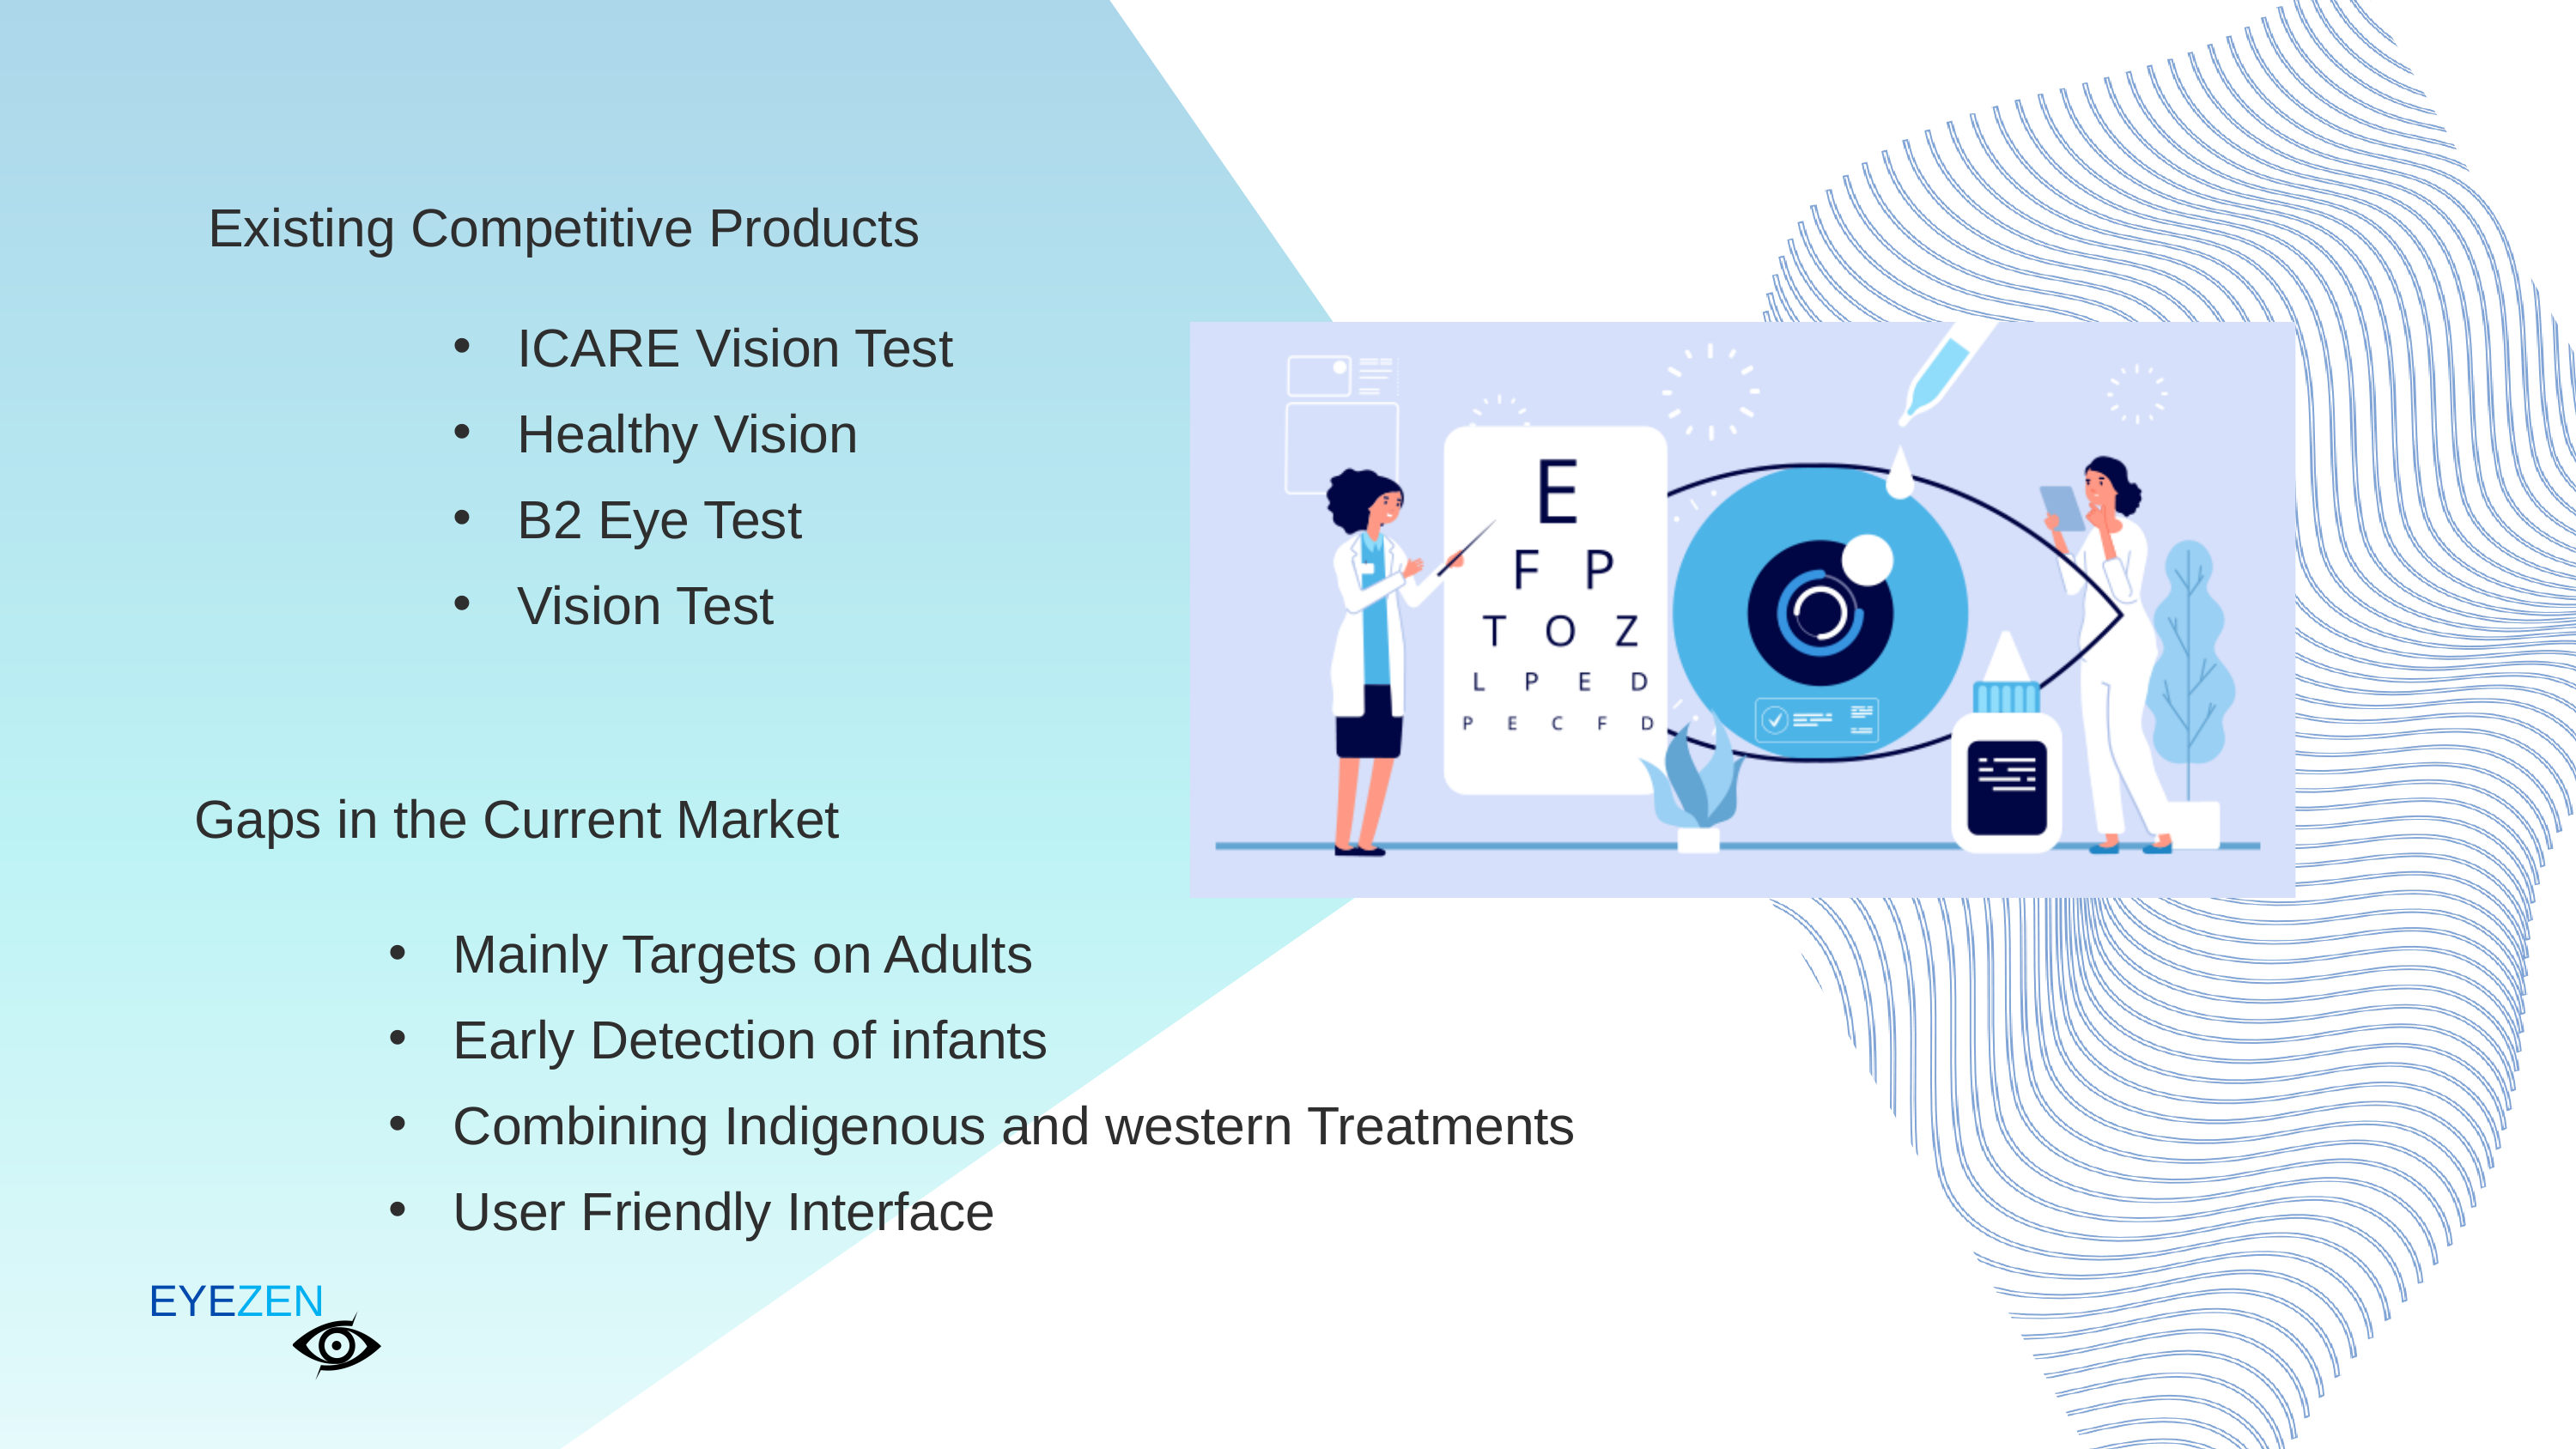

Existing Competitive Products
ICARE Vision Test
Healthy Vision
B2 Eye Test
Vision Test

Gaps in the Current Market
Mainly Targets on Adults
Early Detection of infants
Combining Indigenous and western Treatments
User Friendly Interface
EYEZEN